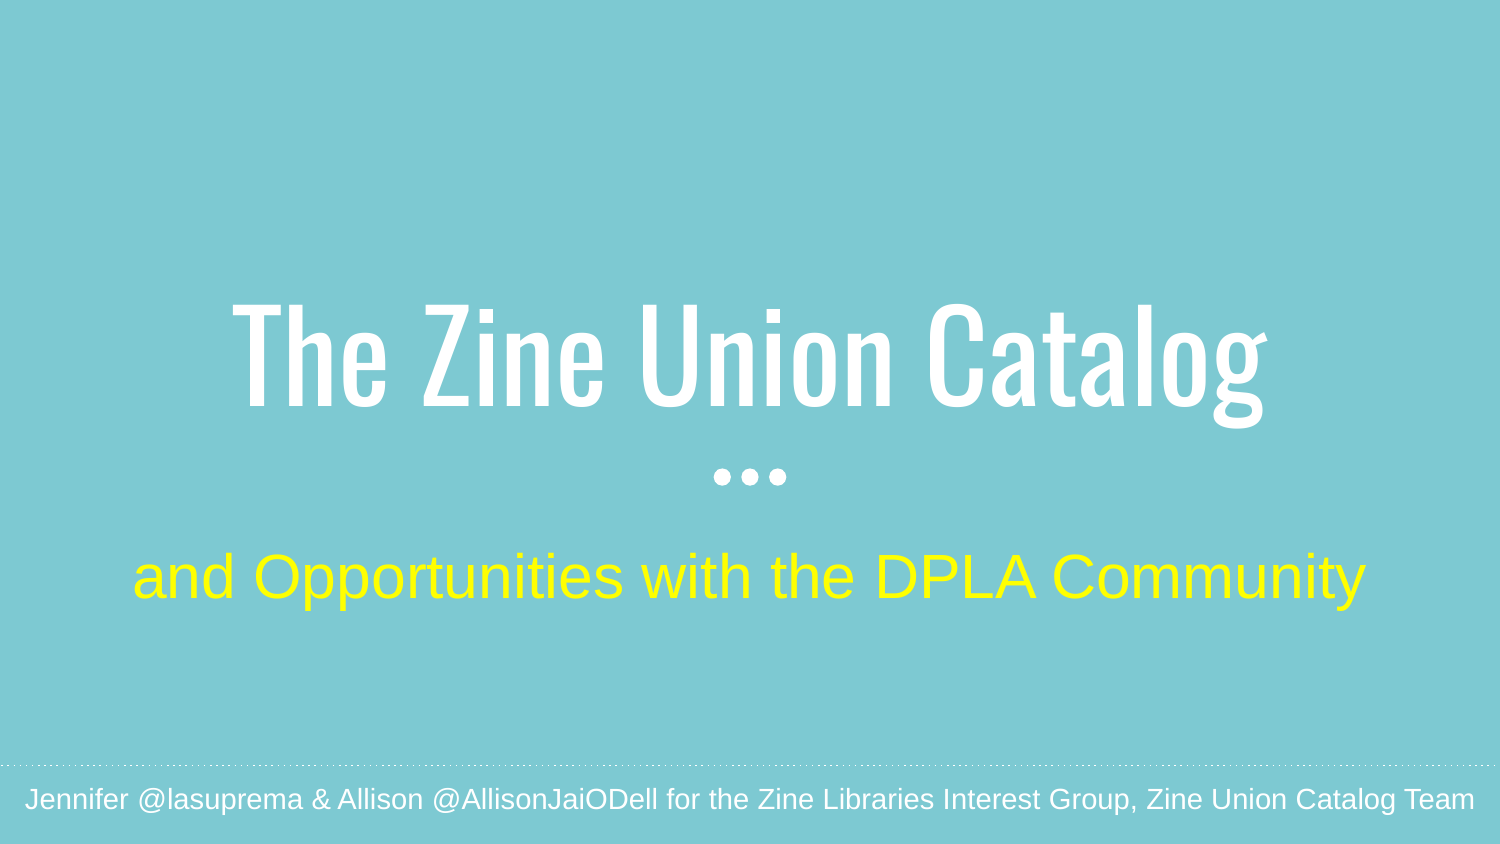

# The Zine Union Catalog
and Opportunities with the DPLA Community
Jennifer @lasuprema & Allison @AllisonJaiODell for the Zine Libraries Interest Group, Zine Union Catalog Team